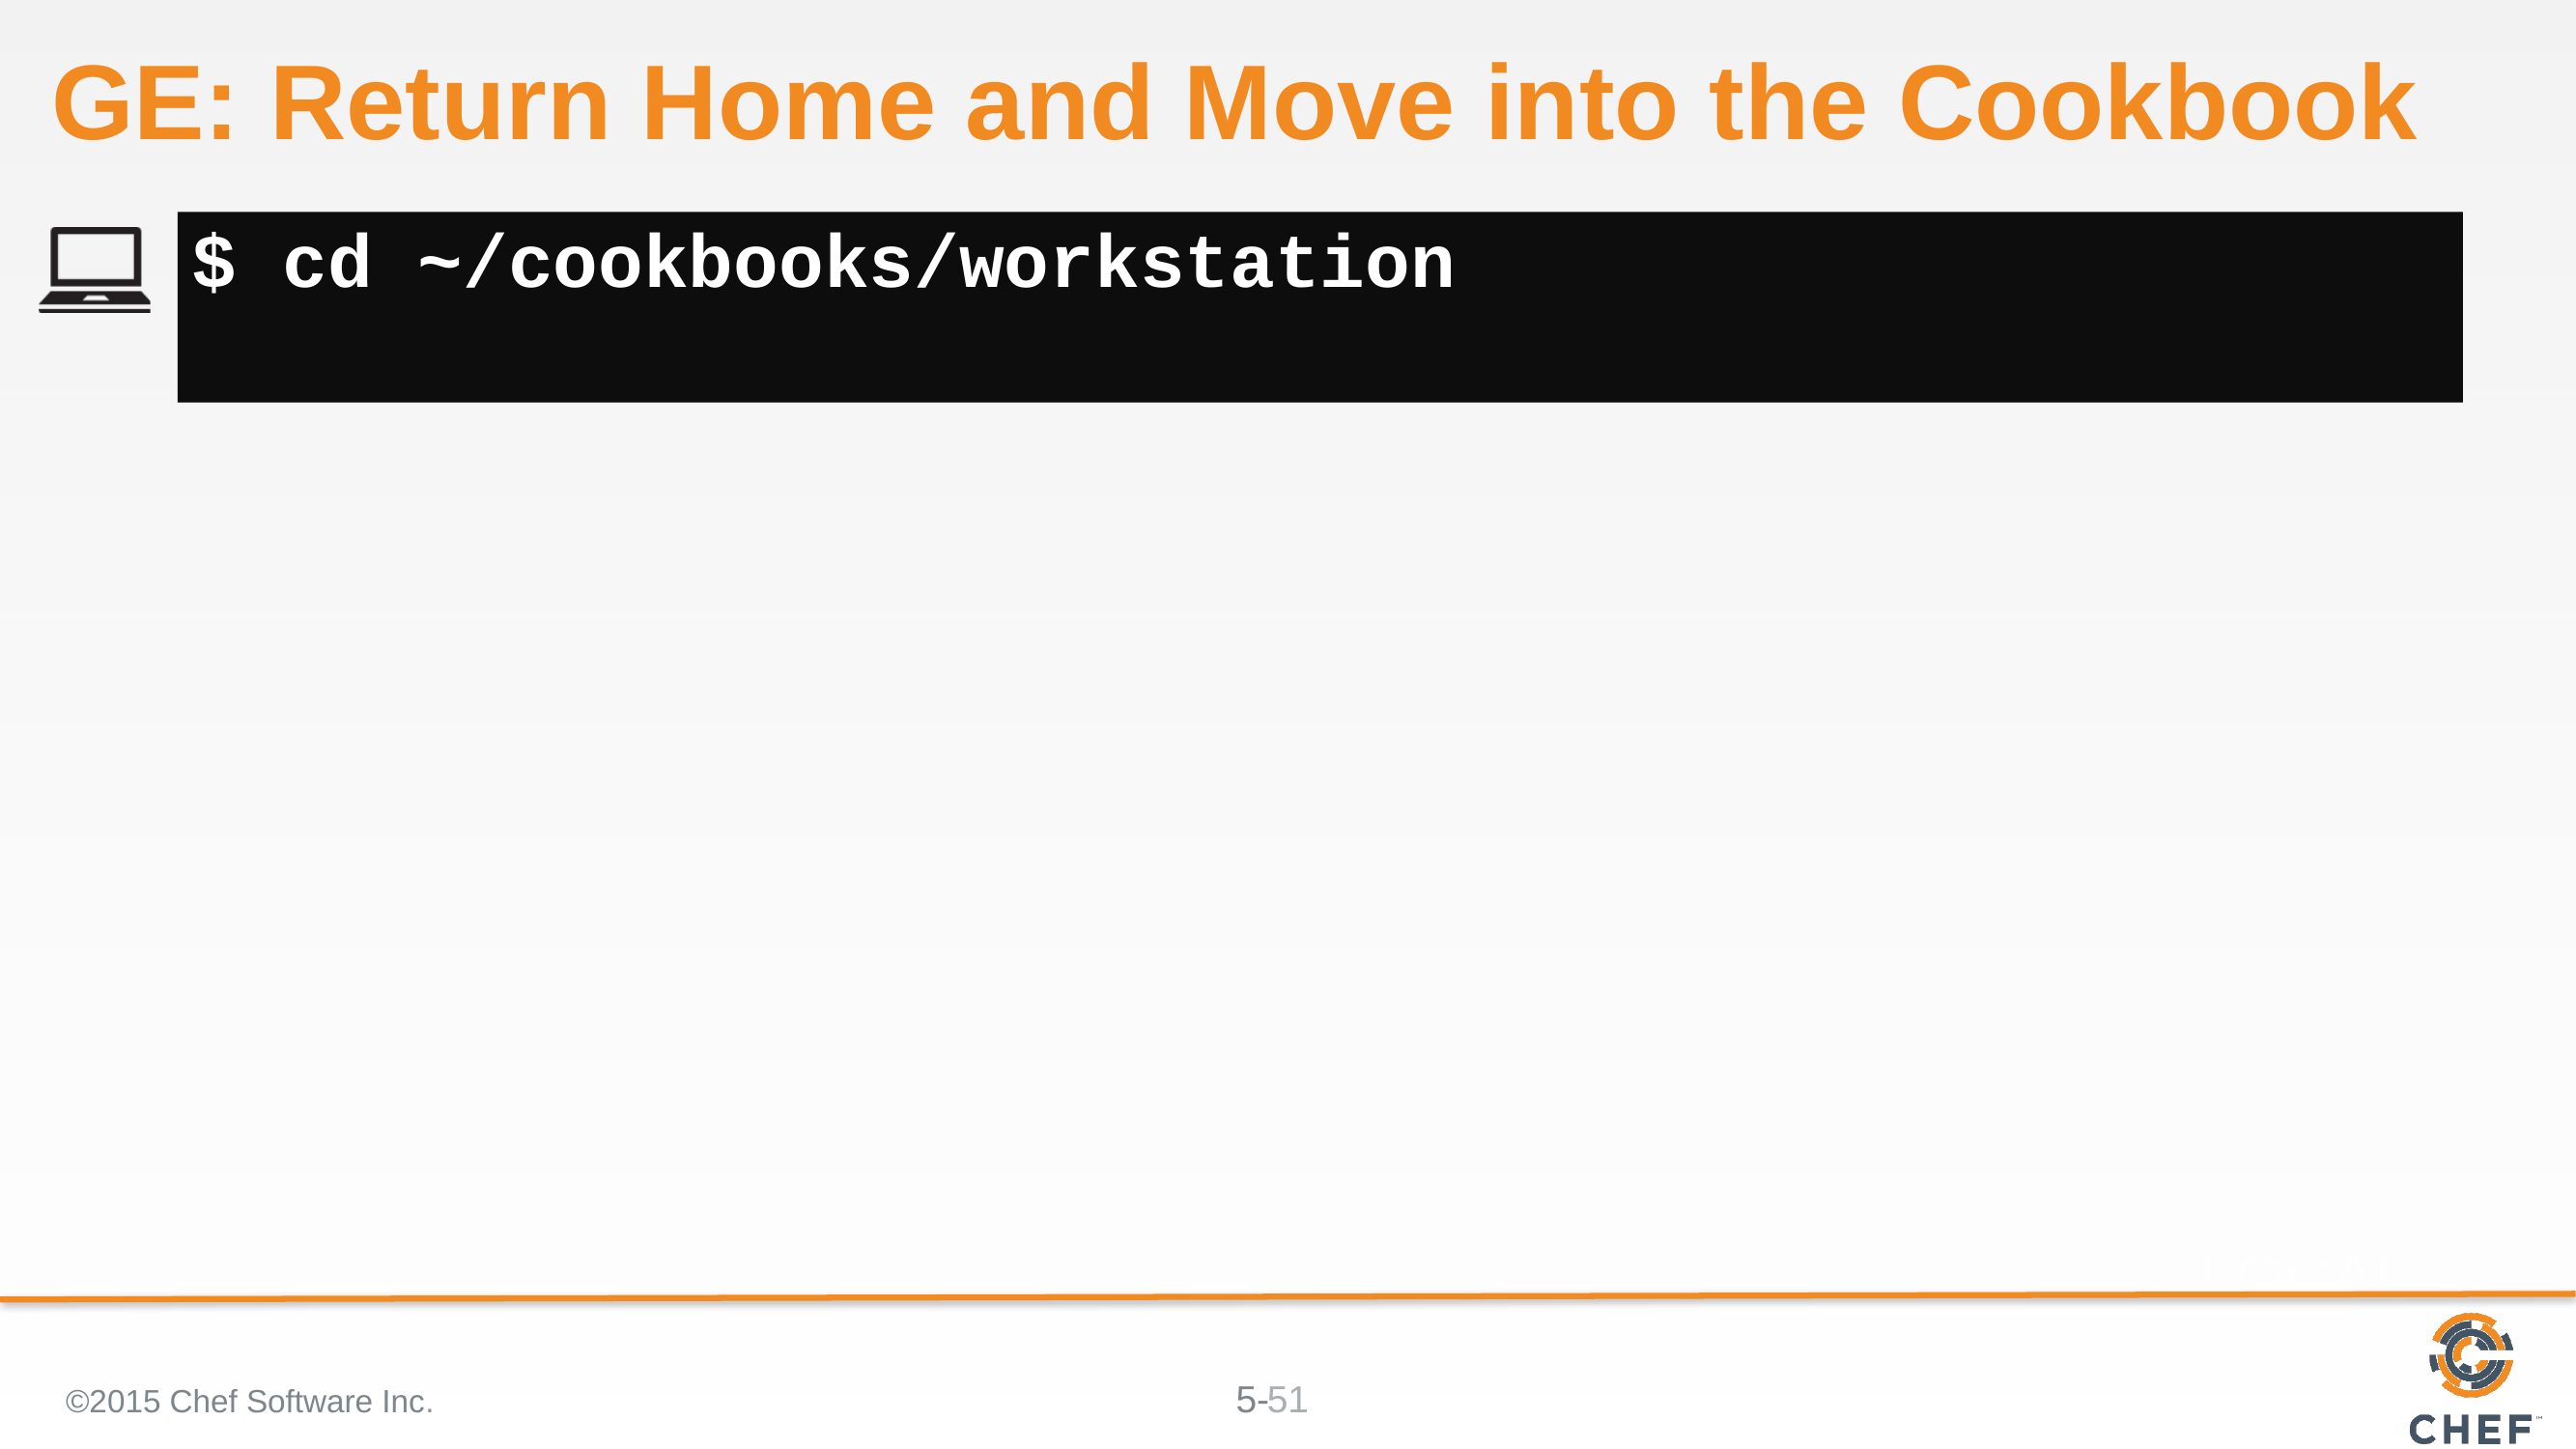

# GE: Return Home and Move into the Cookbook
$ cd ~/cookbooks/workstation

©2015 Chef Software Inc.
51